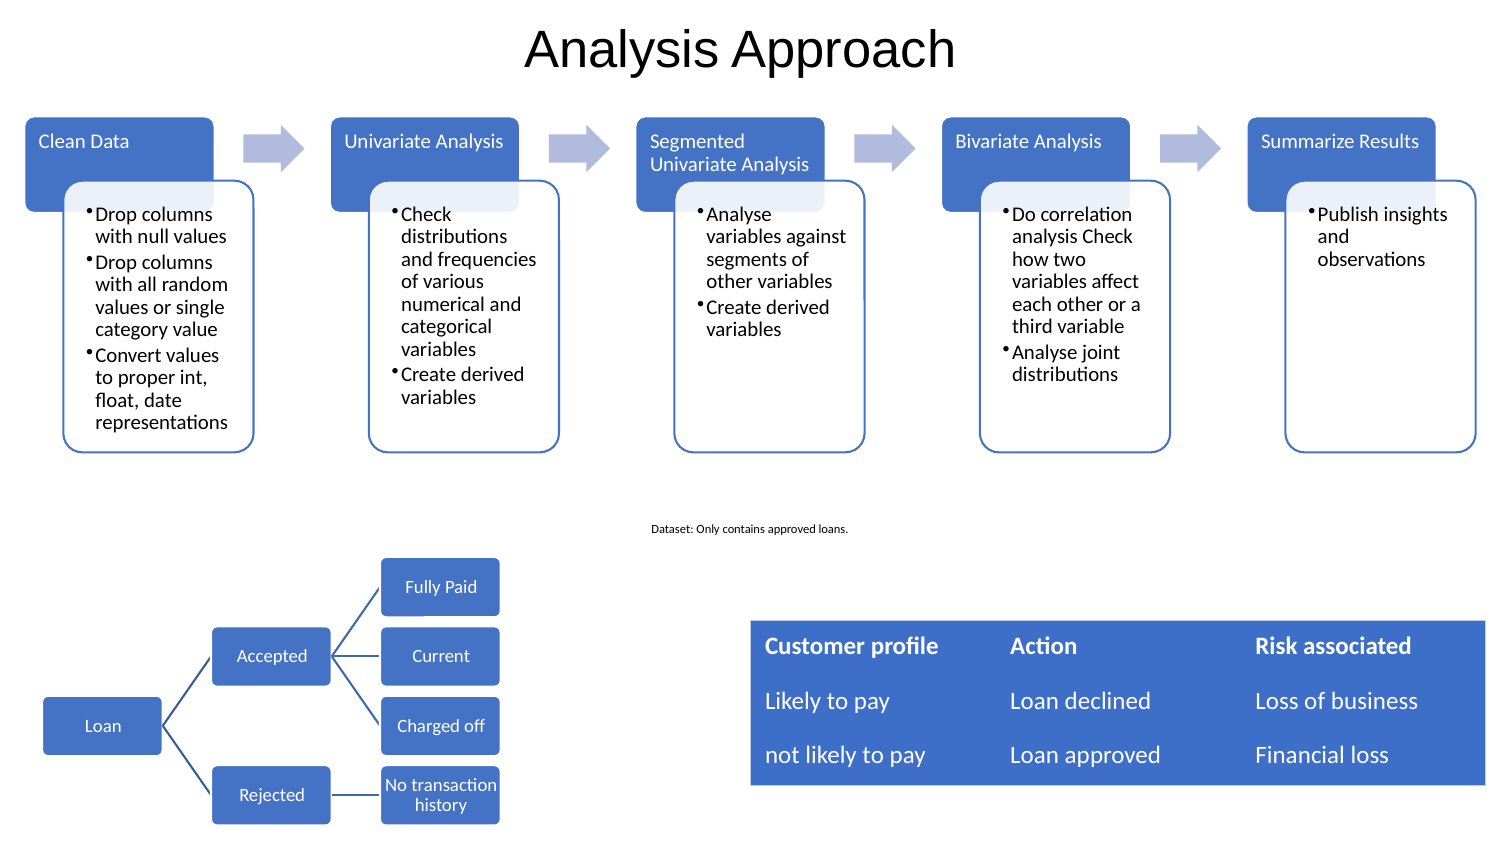

Analysis Approach
Clean Data
Drop columns with null values
Drop columns with all random values or single category value
Convert values to proper int, float, date representations

Univariate Analysis
Check distributions and frequencies of various numerical and categorical variables
Create derived variables

Segmented Univariate Analysis
Analyse variables against segments of other variables
Create derived variables

Bivariate Analysis
Do correlation analysis Check how two variables affect each other or a third variable
Analyse joint distributions

Summarize Results
Publish insights and observations
# Dataset: Only contains approved loans.
Loan

Accepted

Fully Paid

Current

Charged off

Rejected

No transaction history
| Customer profile | Action | Risk associated |
| --- | --- | --- |
| Likely to pay | Loan declined | Loss of business |
| not likely to pay | Loan approved | Financial loss |